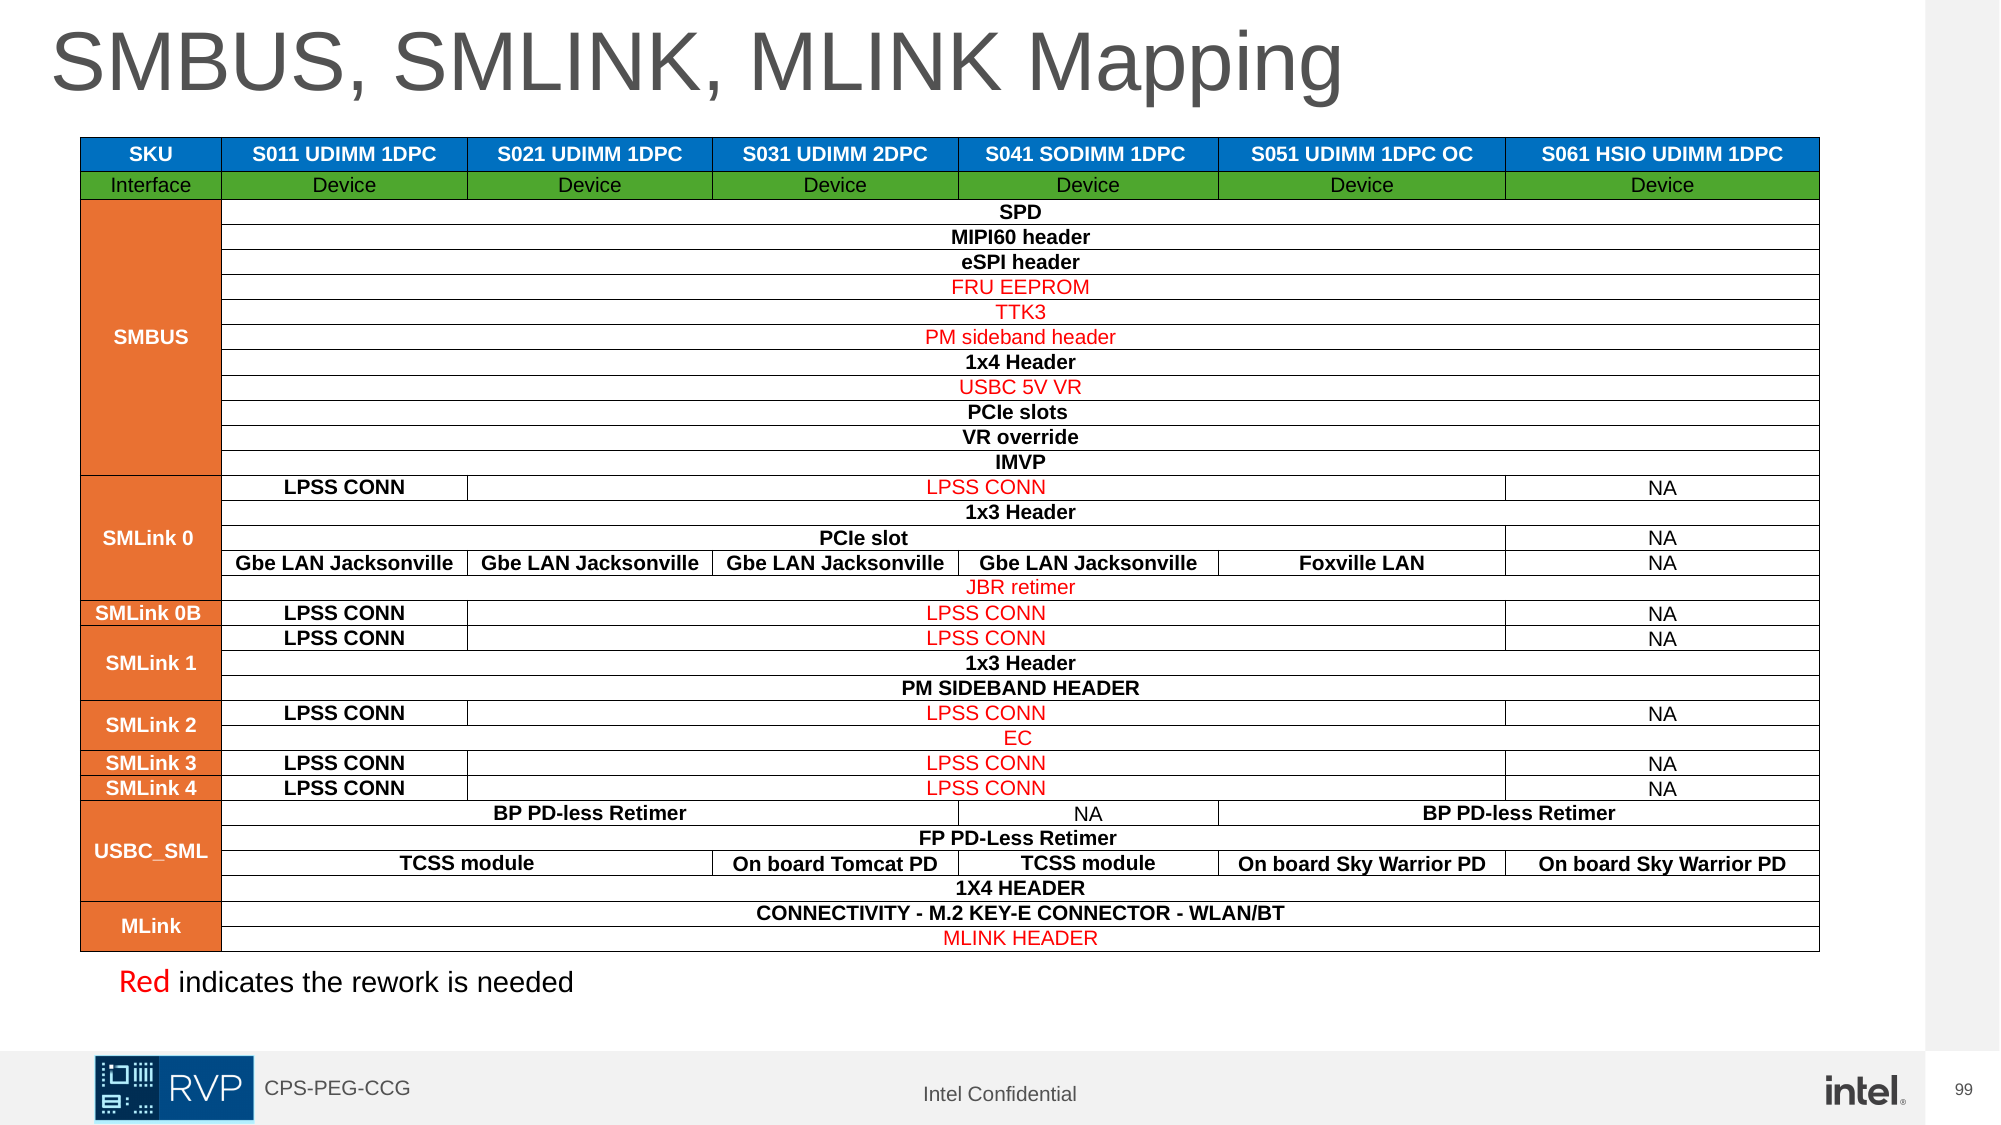

SMBUS, SMLINK, MLINK Mapping
| SKU | S011 UDIMM 1DPC | S021 UDIMM 1DPC | S031 UDIMM 2DPC | S041 SODIMM 1DPC | S051 UDIMM 1DPC OC | S061 HSIO UDIMM 1DPC |
| --- | --- | --- | --- | --- | --- | --- |
| Interface | Device | Device | Device | Device | Device | Device |
| SMBUS | SPD |  |  |  |  |  |
|  | MIPI60 header |  |  |  |  |  |
|  | eSPI header |  |  |  |  |  |
|  | FRU EEPROM |  |  |  |  |  |
|  | TTK3 |  |  |  |  |  |
|  | PM sideband header |  |  |  |  |  |
|  | 1x4 Header |  |  |  |  |  |
|  | USBC 5V VR |  |  |  |  |  |
|  | PCIe slots |  |  |  |  |  |
|  | VR override |  |  |  |  |  |
|  | IMVP |  |  |  |  |  |
| SMLink 0 | LPSS CONN | LPSS CONN |  |  |  | NA |
|  | 1x3 Header |  |  |  |  |  |
|  | PCIe slot |  |  |  |  | NA |
|  | Gbe LAN Jacksonville | Gbe LAN Jacksonville | Gbe LAN Jacksonville | Gbe LAN Jacksonville | Foxville LAN | NA |
|  | JBR retimer |  |  |  |  |  |
| SMLink 0B | LPSS CONN | LPSS CONN |  |  |  | NA |
| SMLink 1 | LPSS CONN | LPSS CONN |  |  |  | NA |
|  | 1x3 Header |  |  |  |  |  |
|  | PM SIDEBAND HEADER |  |  |  |  |  |
| SMLink 2 | LPSS CONN | LPSS CONN |  |  |  | NA |
|  | EC |  |  |  |  |  |
| SMLink 3 | LPSS CONN | LPSS CONN |  |  |  | NA |
| SMLink 4 | LPSS CONN | LPSS CONN |  |  |  | NA |
| USBC\_SML | BP PD-less Retimer |  |  | NA | BP PD-less Retimer |  |
|  | FP PD-Less Retimer |  |  |  |  |  |
|  | TCSS module |  | On board Tomcat PD | TCSS module | On board Sky Warrior PD | On board Sky Warrior PD |
|  | 1X4 HEADER |  |  |  |  |  |
| MLink | CONNECTIVITY - M.2 KEY-E CONNECTOR - WLAN/BT |  |  |  |  |  |
|  | MLINK HEADER |  |  |  |  |  |
Note:
Red indicates the rework is needed